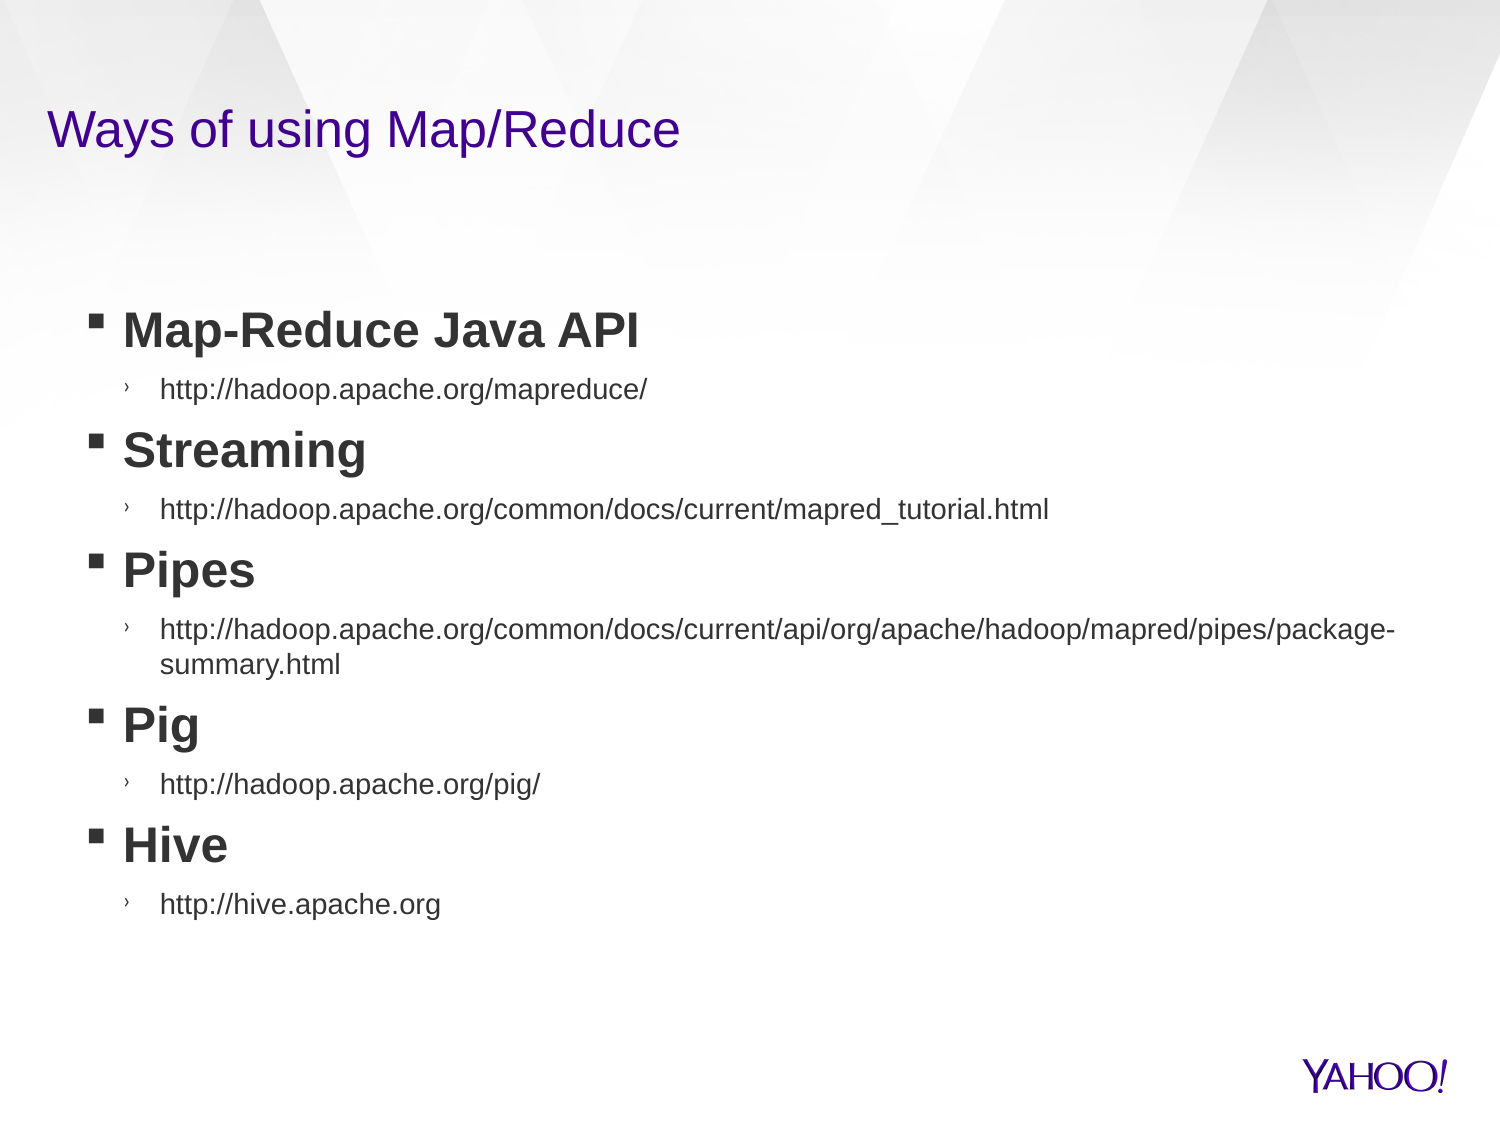

# Ways of using Map/Reduce
Map-Reduce Java API
http://hadoop.apache.org/mapreduce/
Streaming
http://hadoop.apache.org/common/docs/current/mapred_tutorial.html
Pipes
http://hadoop.apache.org/common/docs/current/api/org/apache/hadoop/mapred/pipes/package-summary.html
Pig
http://hadoop.apache.org/pig/
Hive
http://hive.apache.org